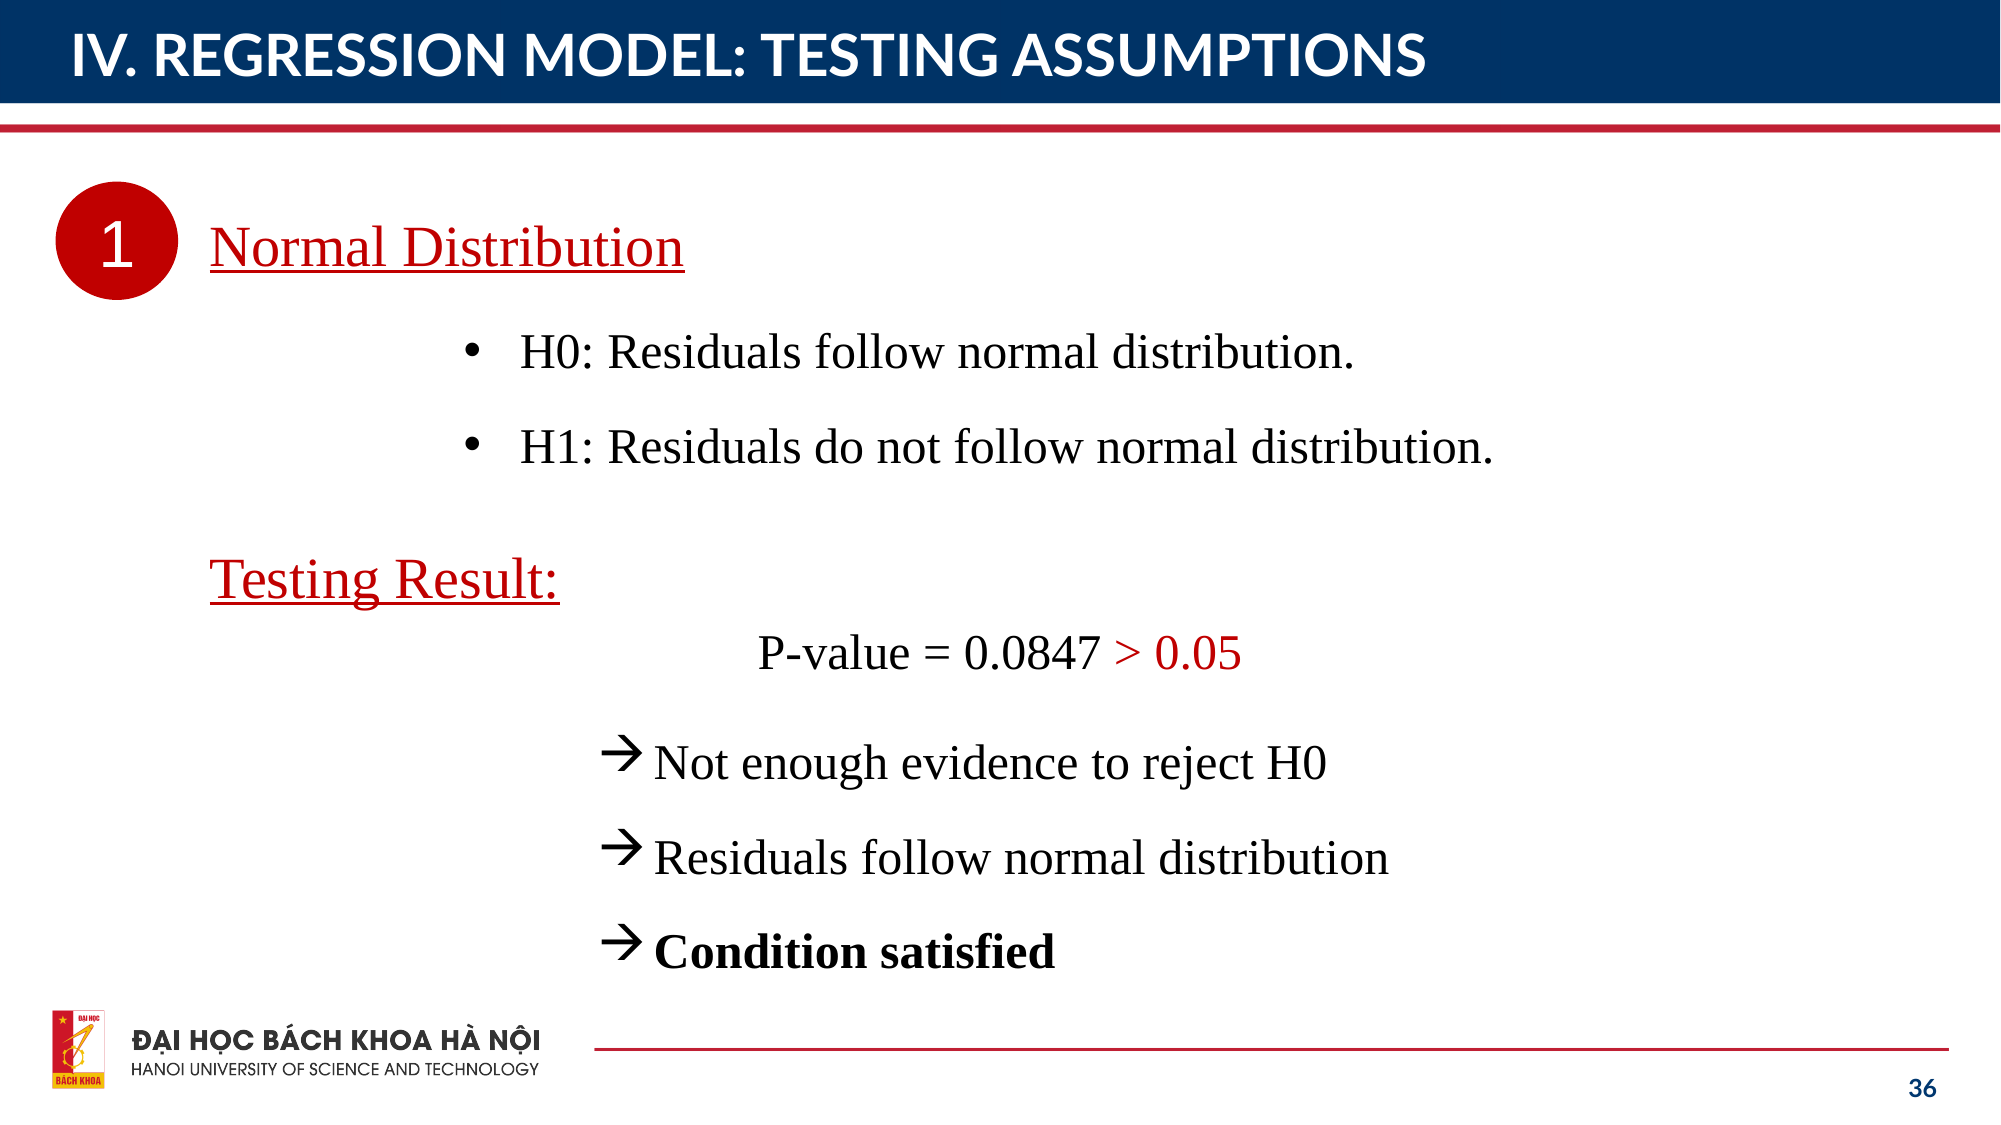

# IV. REGRESSION MODEL: TESTING ASSUMPTIONS
Normal Distribution
1
H0: Residuals follow normal distribution.
H1: Residuals do not follow normal distribution.
Testing Result:
P-value = 0.0847 > 0.05
Not enough evidence to reject H0
Residuals follow normal distribution
Condition satisfied
36